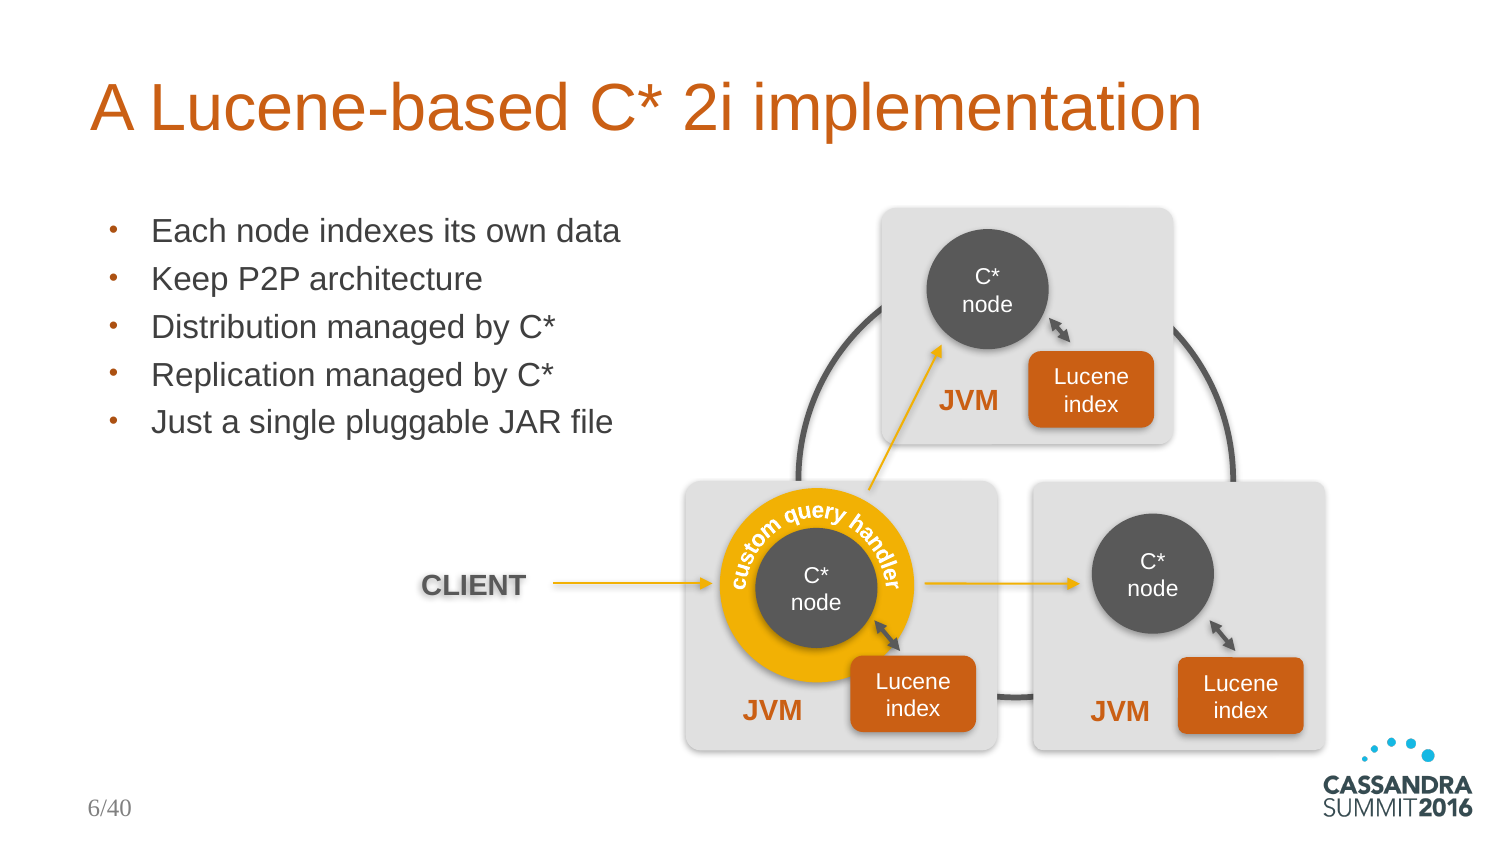

# A Lucene-based C* 2i implementation
Each node indexes its own data
Keep P2P architecture
Distribution managed by C*
Replication managed by C*
Just a single pluggable JAR file

C* node

Lucene index
JVM

custom query handler
C* node
C* node
CLIENT
Lucene index
Lucene index
JVM
JVM
6/40